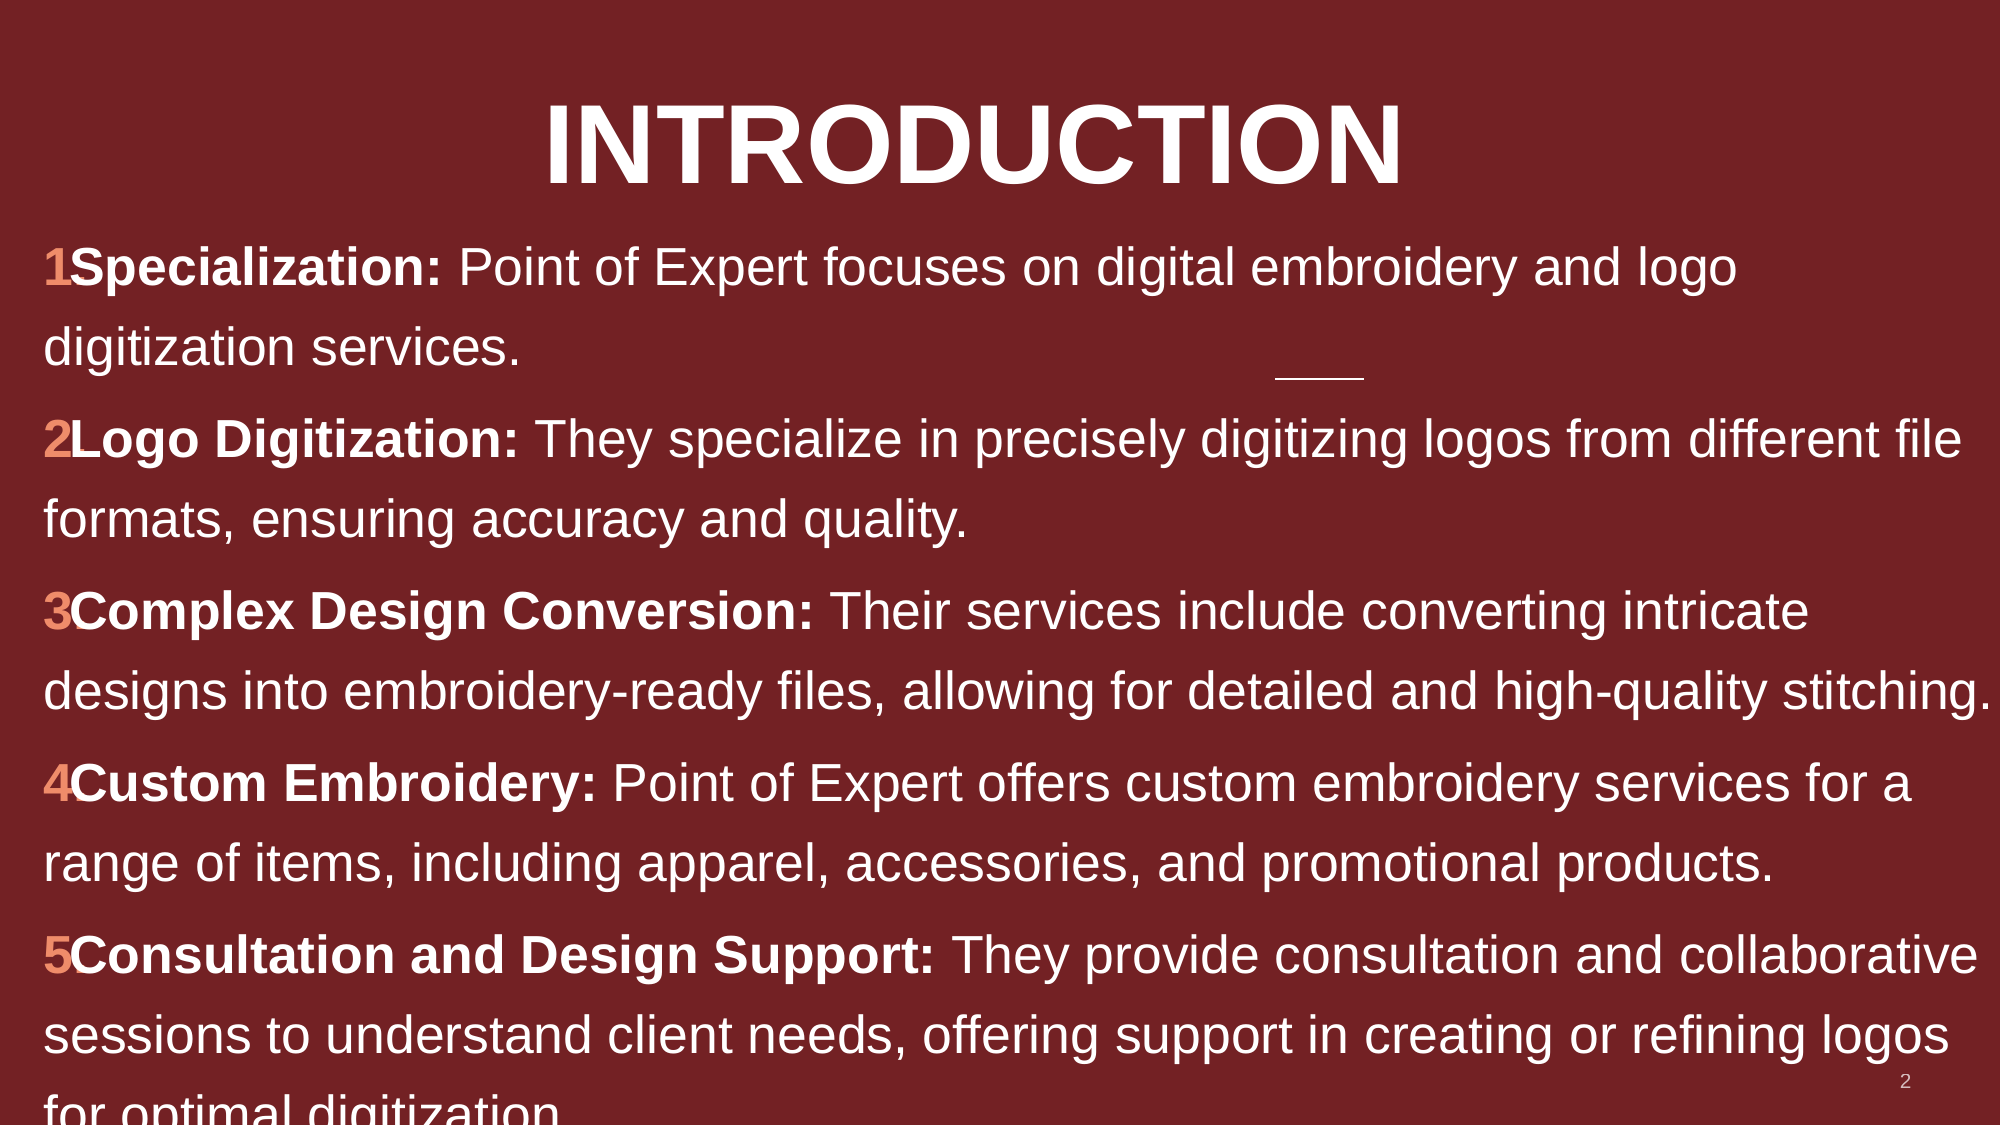

INTRODUCTION
Specialization: Point of Expert focuses on digital embroidery and logo digitization services.
Logo Digitization: They specialize in precisely digitizing logos from different file formats, ensuring accuracy and quality.
Complex Design Conversion: Their services include converting intricate designs into embroidery-ready files, allowing for detailed and high-quality stitching.
Custom Embroidery: Point of Expert offers custom embroidery services for a range of items, including apparel, accessories, and promotional products.
Consultation and Design Support: They provide consultation and collaborative sessions to understand client needs, offering support in creating or refining logos for optimal digitization.

2